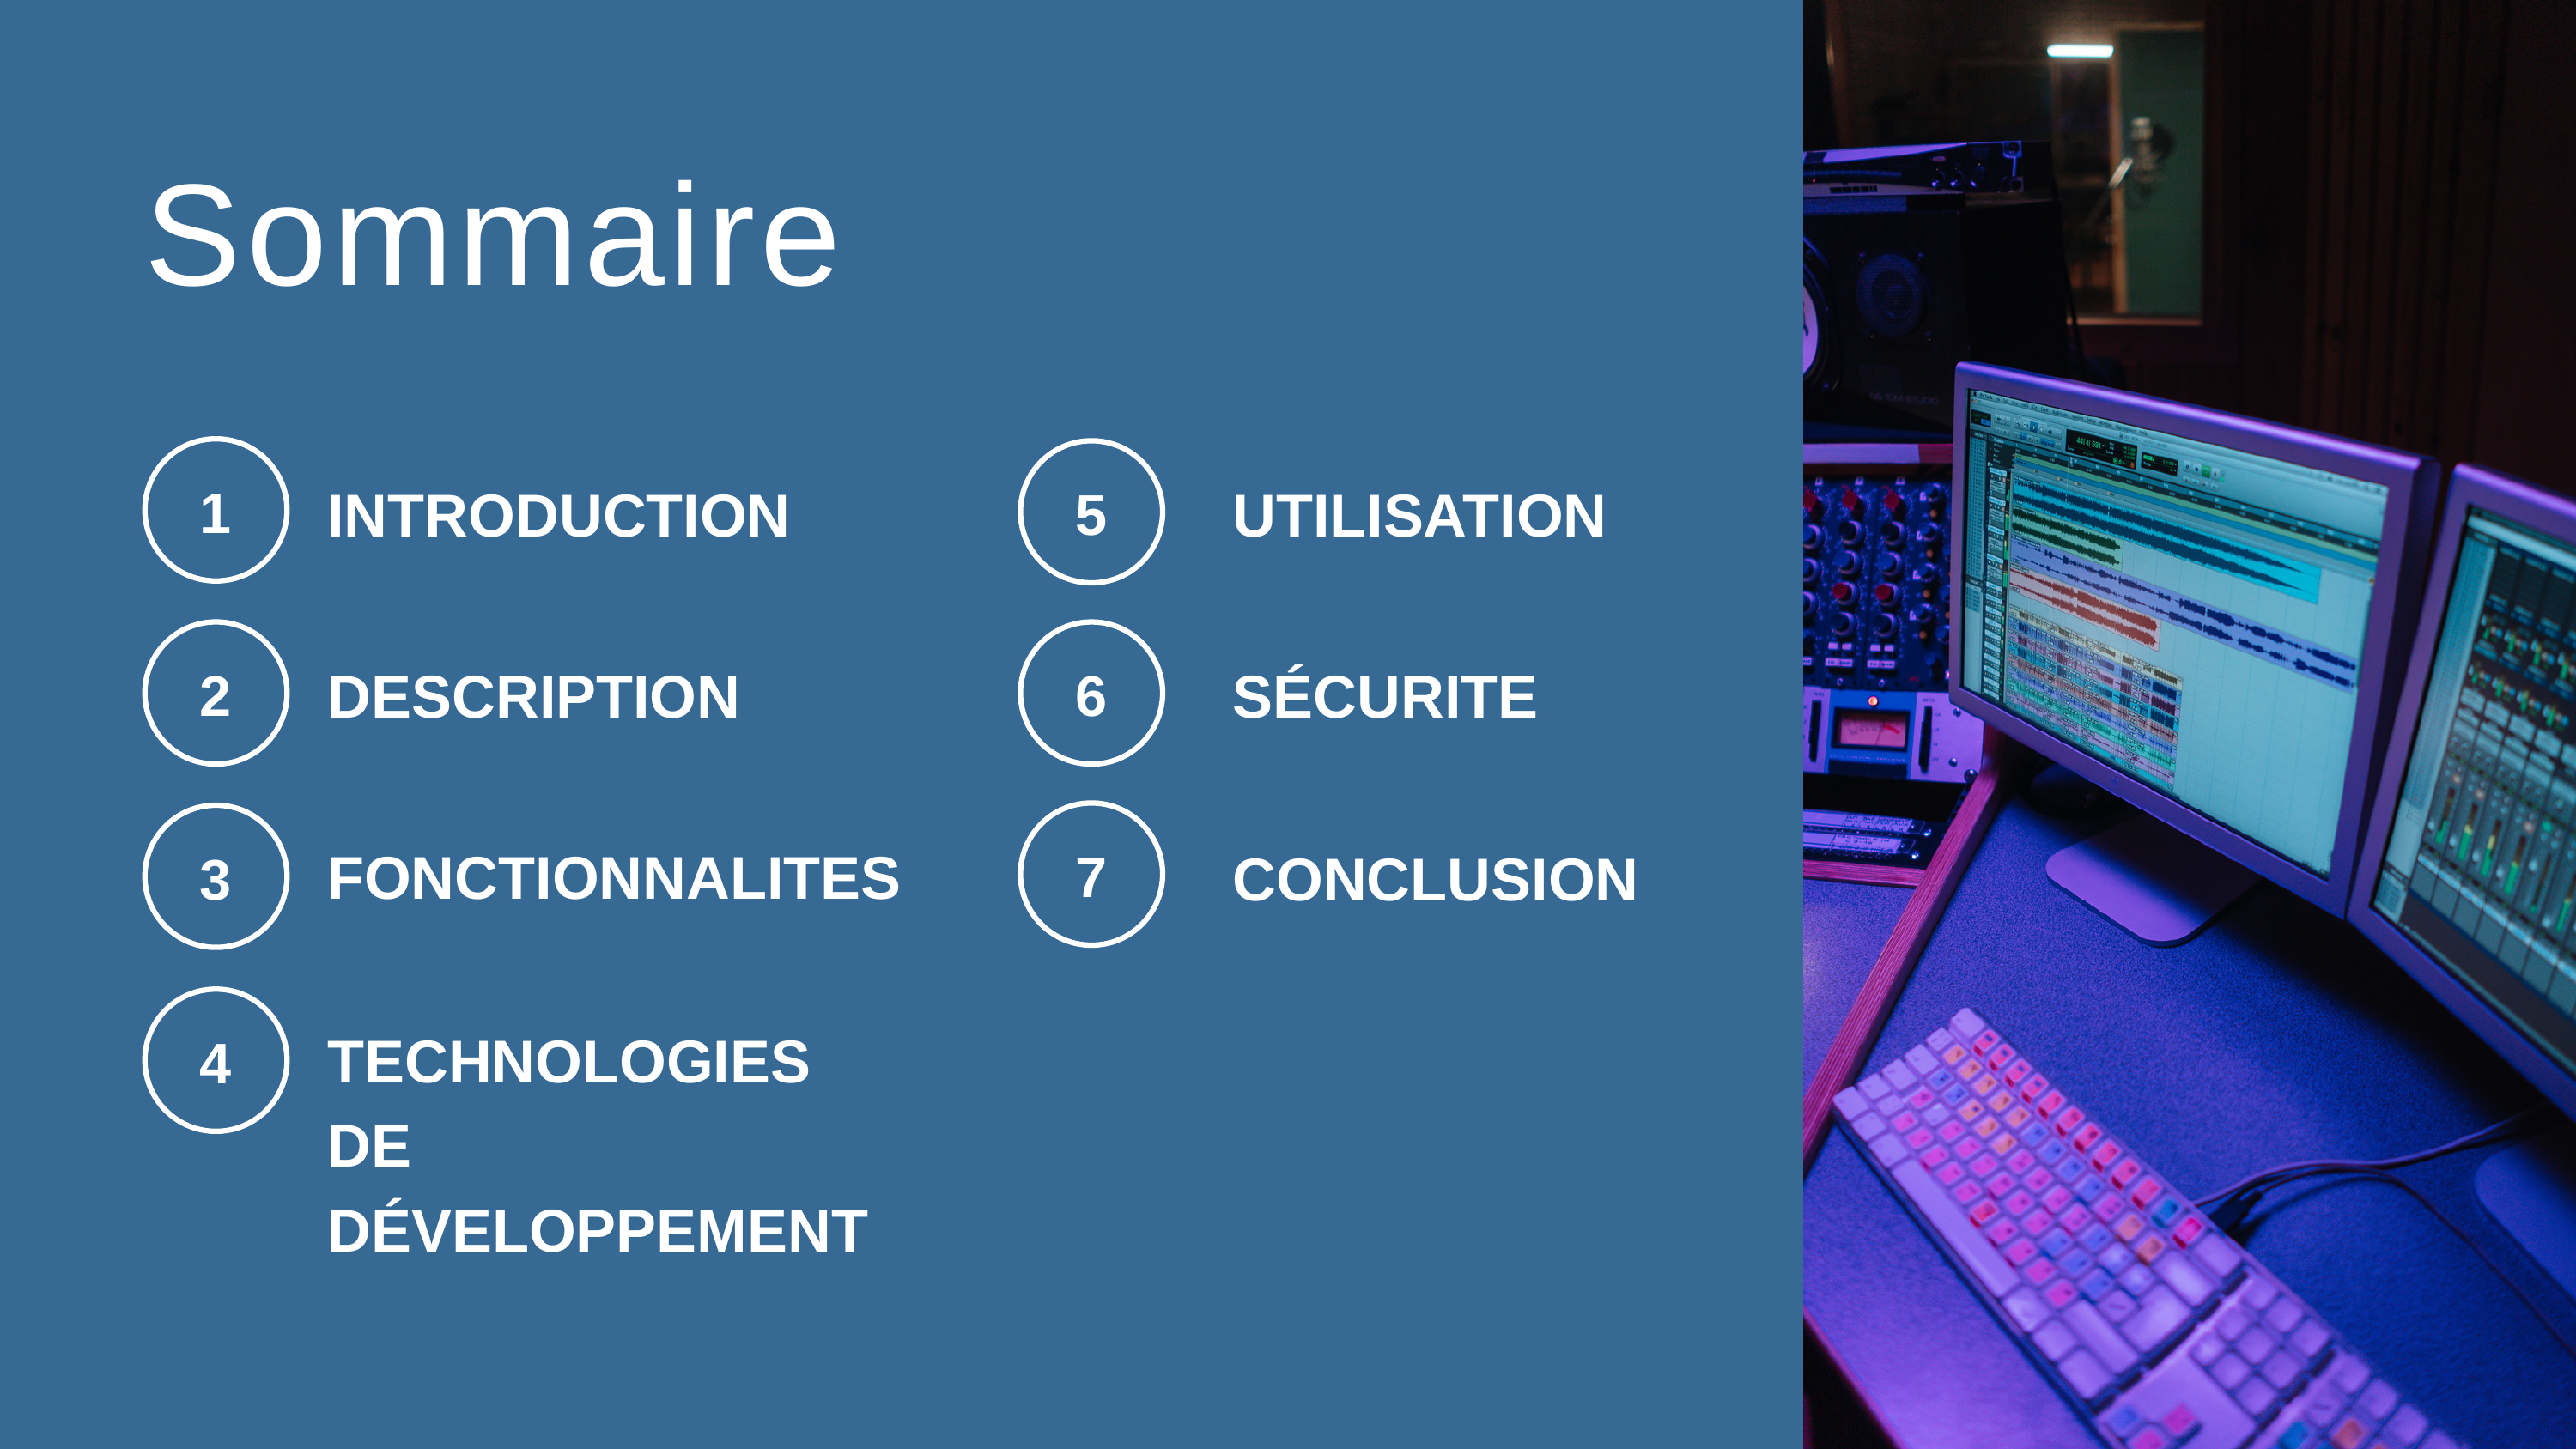

Sommaire

1

5
INTRODUCTION
UTILISATION

2

6
DESCRIPTION
SÉCURITE

7

3
FONCTIONNALITES
CONCLUSION

4
TECHNOLOGIES  DE DÉVELOPPEMENT